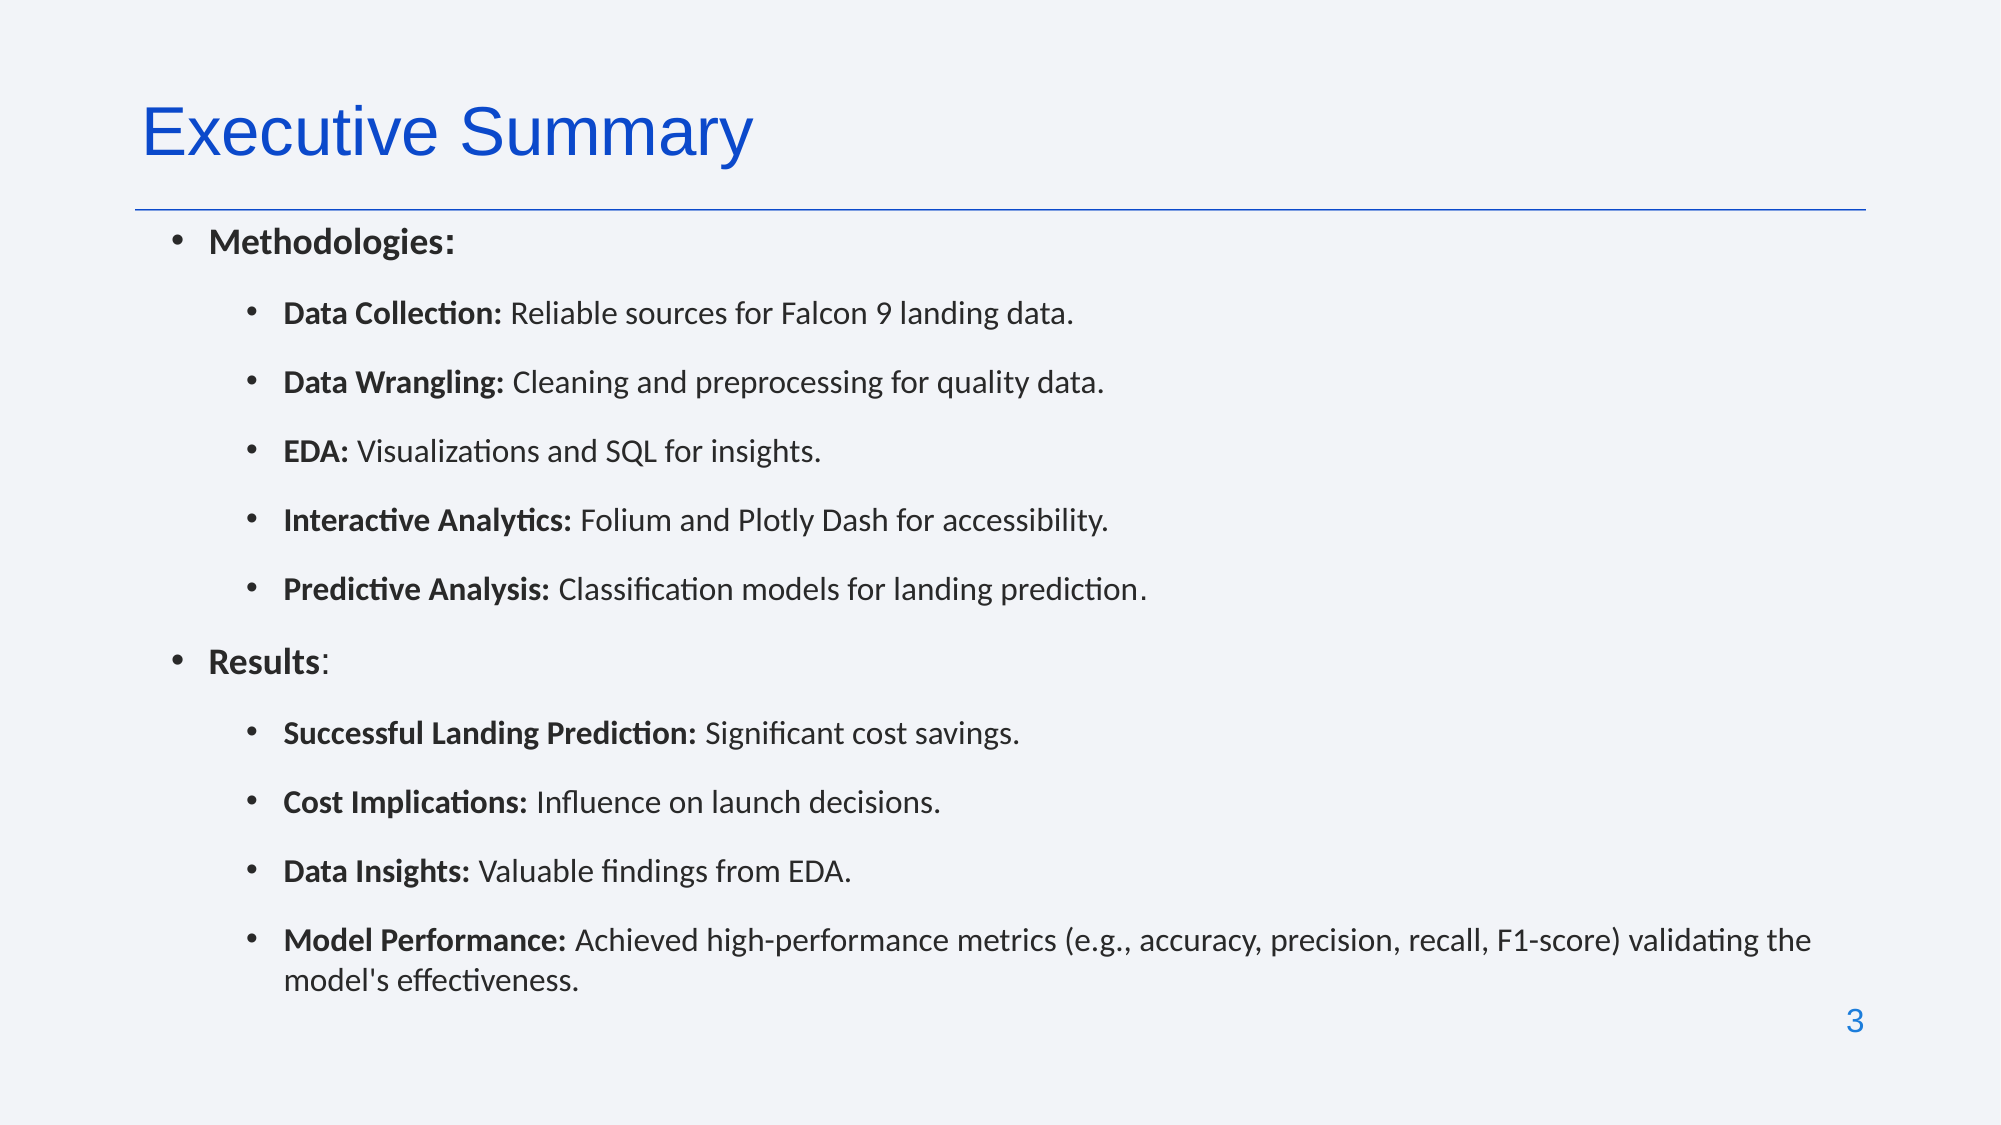

Executive Summary
Methodologies:
Data Collection: Reliable sources for Falcon 9 landing data.
Data Wrangling: Cleaning and preprocessing for quality data.
EDA: Visualizations and SQL for insights.
Interactive Analytics: Folium and Plotly Dash for accessibility.
Predictive Analysis: Classification models for landing prediction.
Results:
Successful Landing Prediction: Significant cost savings.
Cost Implications: Influence on launch decisions.
Data Insights: Valuable findings from EDA.
Model Performance: Achieved high-performance metrics (e.g., accuracy, precision, recall, F1-score) validating the model's effectiveness.
3